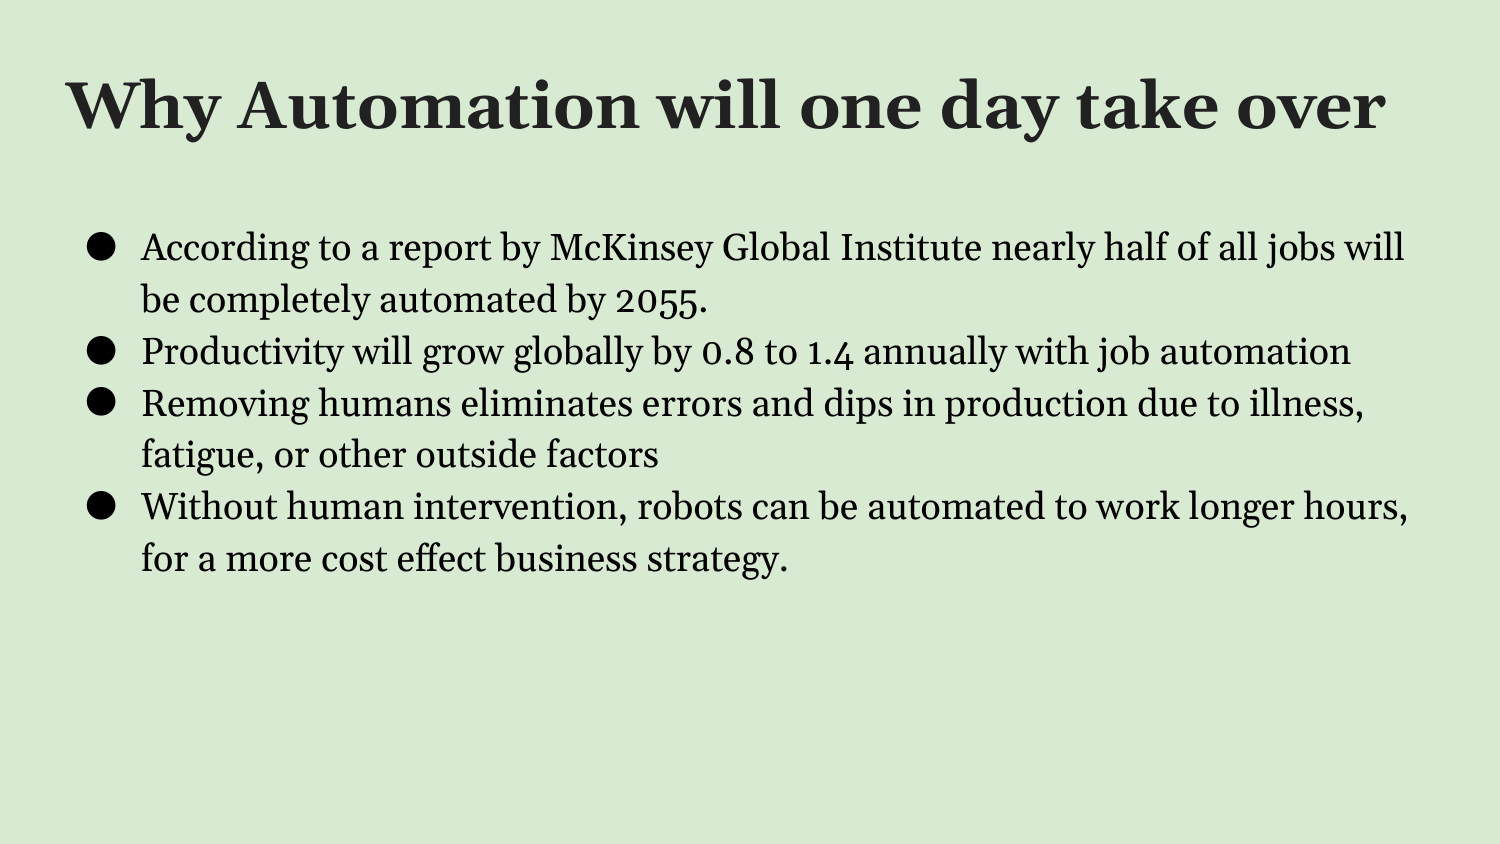

# Why Automation will one day take over
According to a report by McKinsey Global Institute nearly half of all jobs will be completely automated by 2055.
Productivity will grow globally by 0.8 to 1.4 annually with job automation
Removing humans eliminates errors and dips in production due to illness, fatigue, or other outside factors
Without human intervention, robots can be automated to work longer hours, for a more cost effect business strategy.